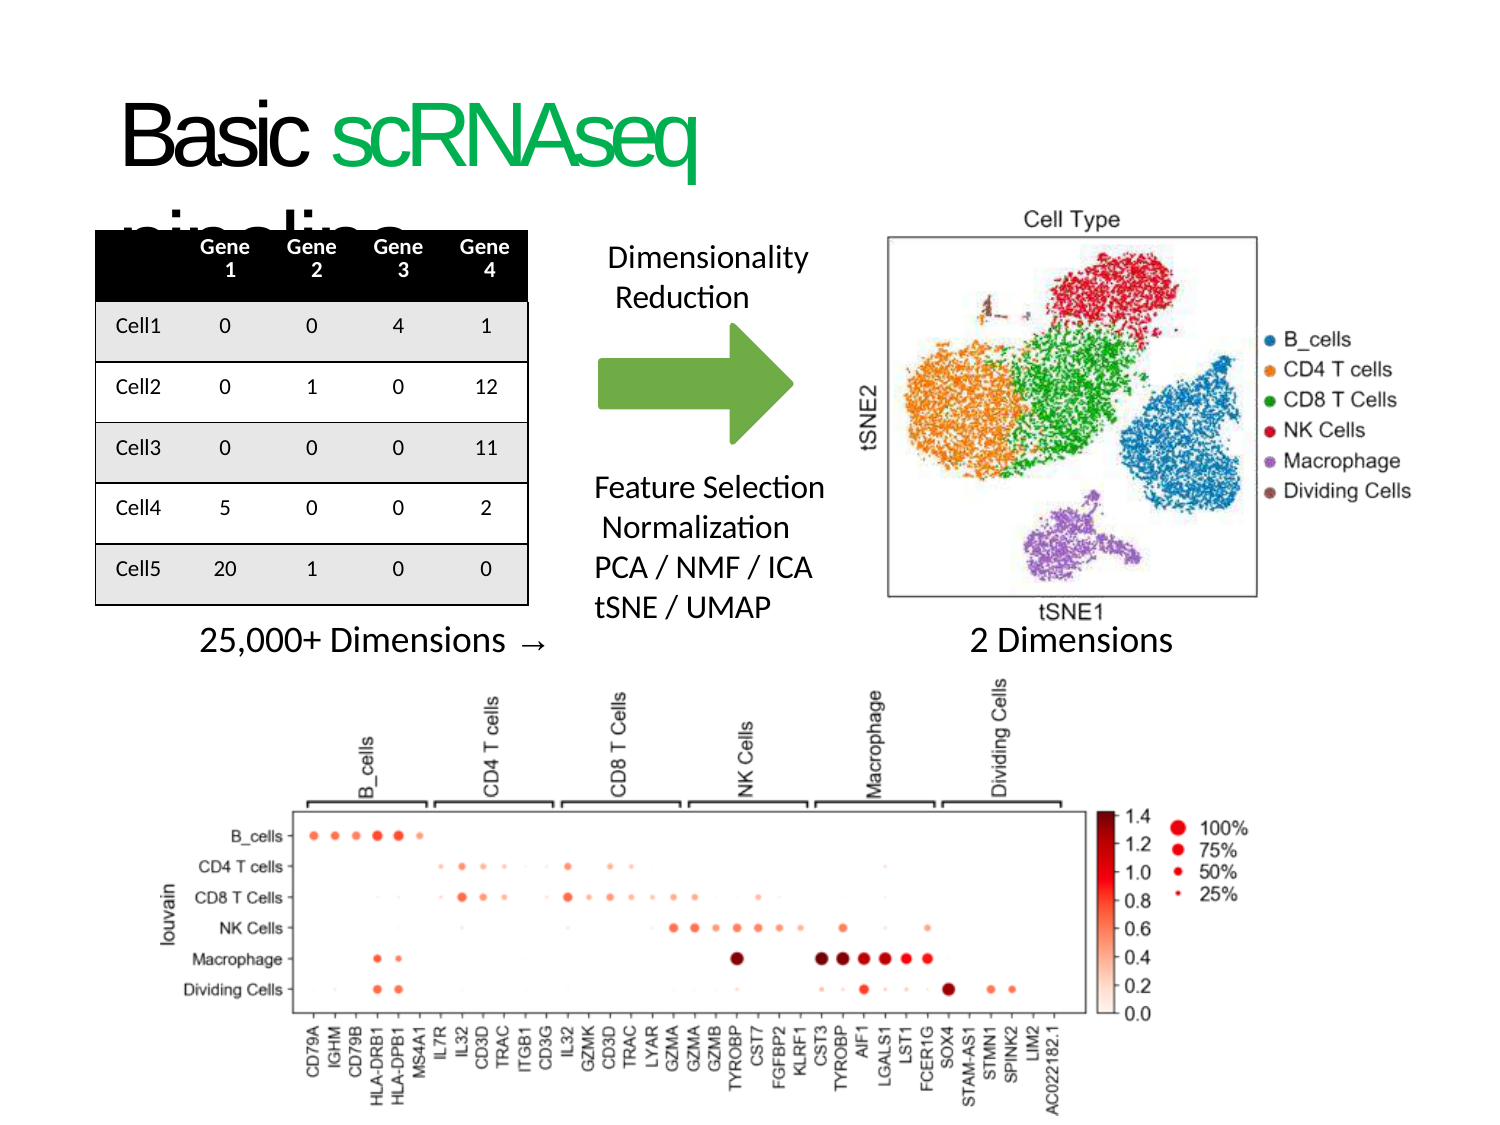

# Basic scRNAseq pipeline

|  | Gene 1 | Gene 2 | Gene 3 | Gene 4 |
| --- | --- | --- | --- | --- |
| Cell1 | 0 | 0 | 4 | 1 |
| Cell2 | 0 | 1 | 0 | 12 |
| Cell3 | 0 | 0 | 0 | 11 |
| Cell4 | 5 | 0 | 0 | 2 |
| Cell5 | 20 | 1 | 0 | 0 |
Dimensionality  Reduction

Feature Selection  Normalization  PCA / NMF / ICA  tSNE / UMAP
2 Dimensions
25,000+ Dimensions →